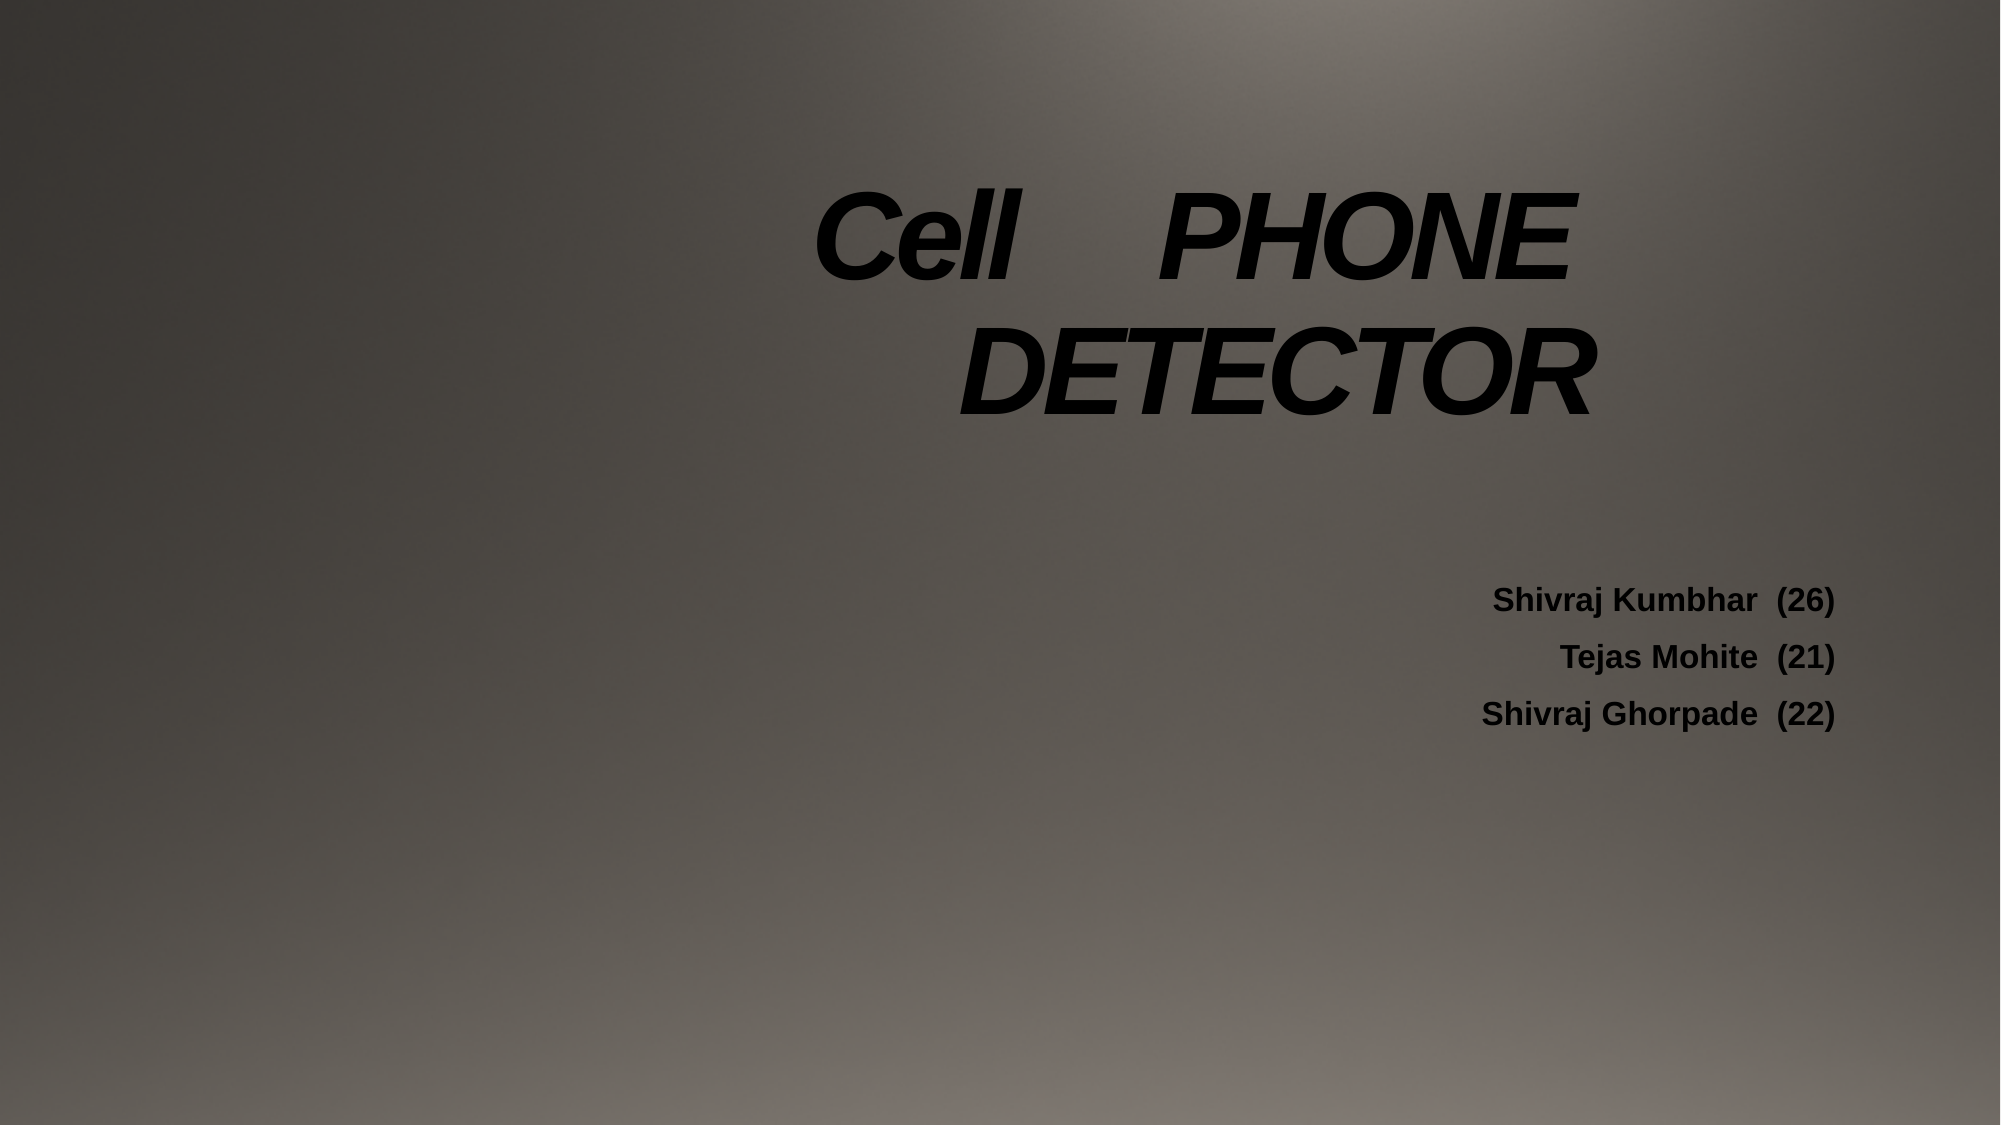

# Cell     PHONE    DETECTOR
Shivraj Kumbhar  (26)
Tejas Mohite  (21)
Shivraj Ghorpade  (22)